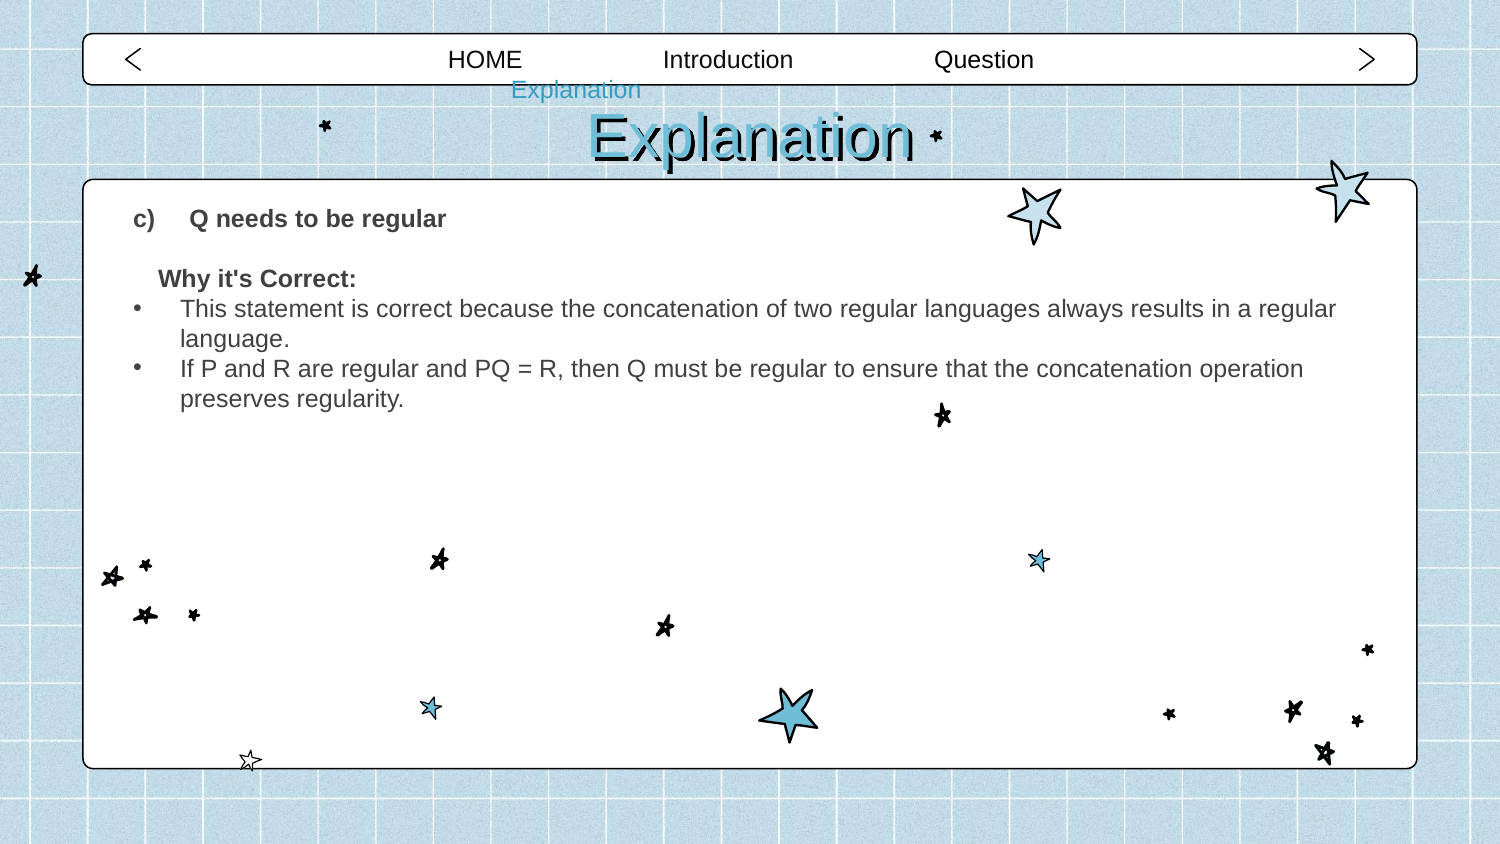

HOME                    Introduction                    Question                    Explanation

# Explanation

Q needs to be regular

Why it's Correct:
This statement is correct because the concatenation of two regular languages always results in a regular language.
If P and R are regular and PQ = R, then Q must be regular to ensure that the concatenation operation preserves regularity.